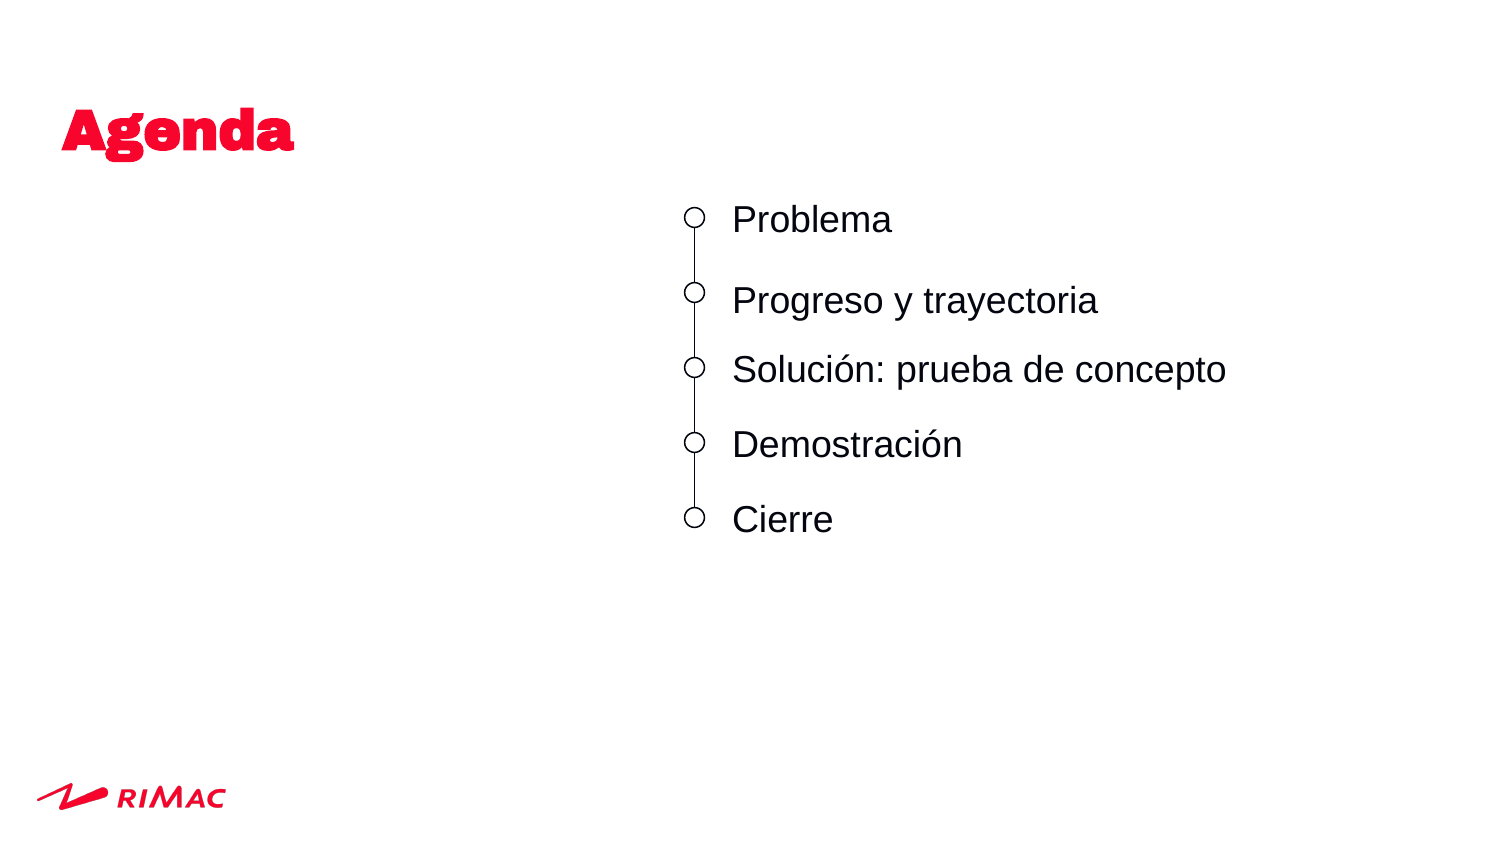

Agenda
Problema

Progreso y trayectoria

Solución: prueba de concepto

Demostración

Cierre